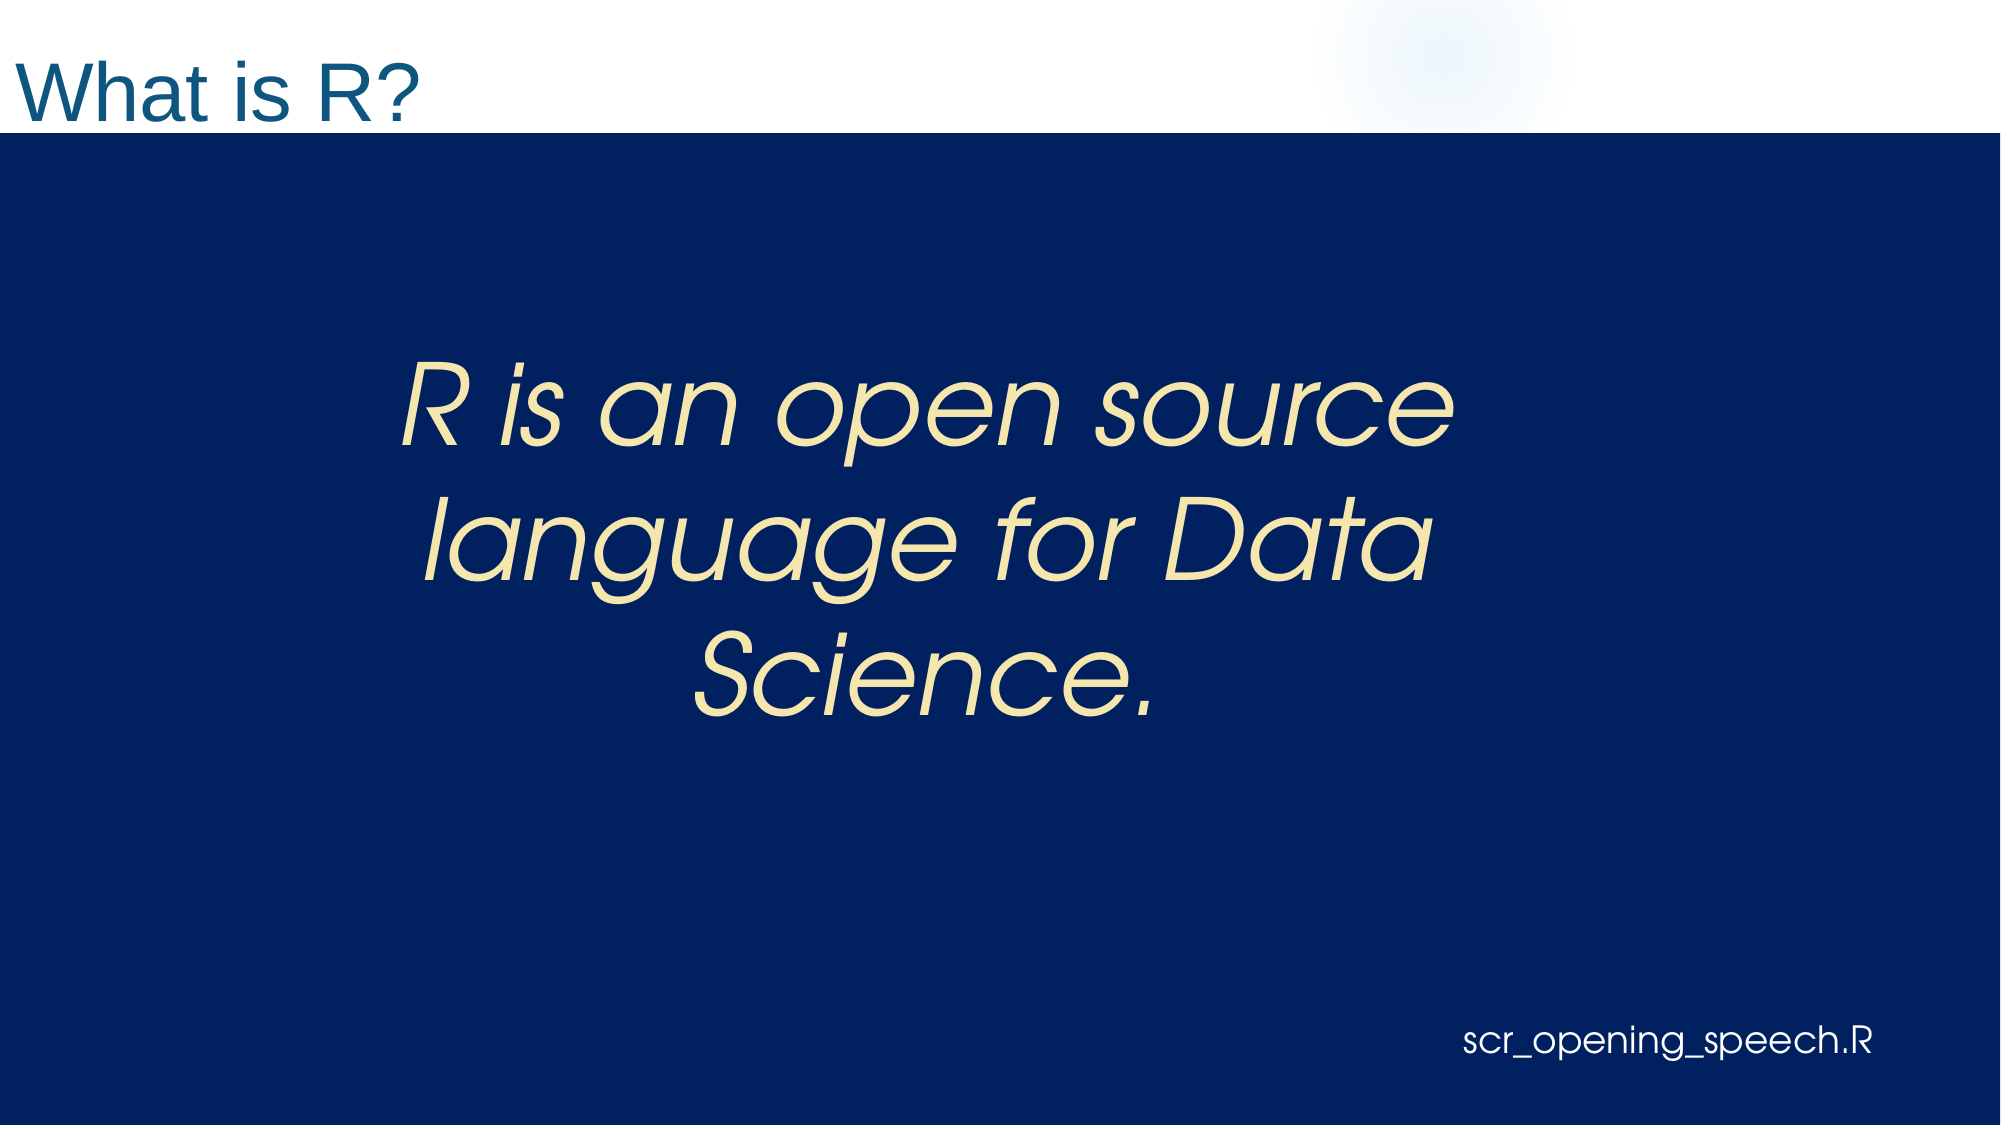

What is R?
R is an open source language for Data Science.

scr_opening_speech.R